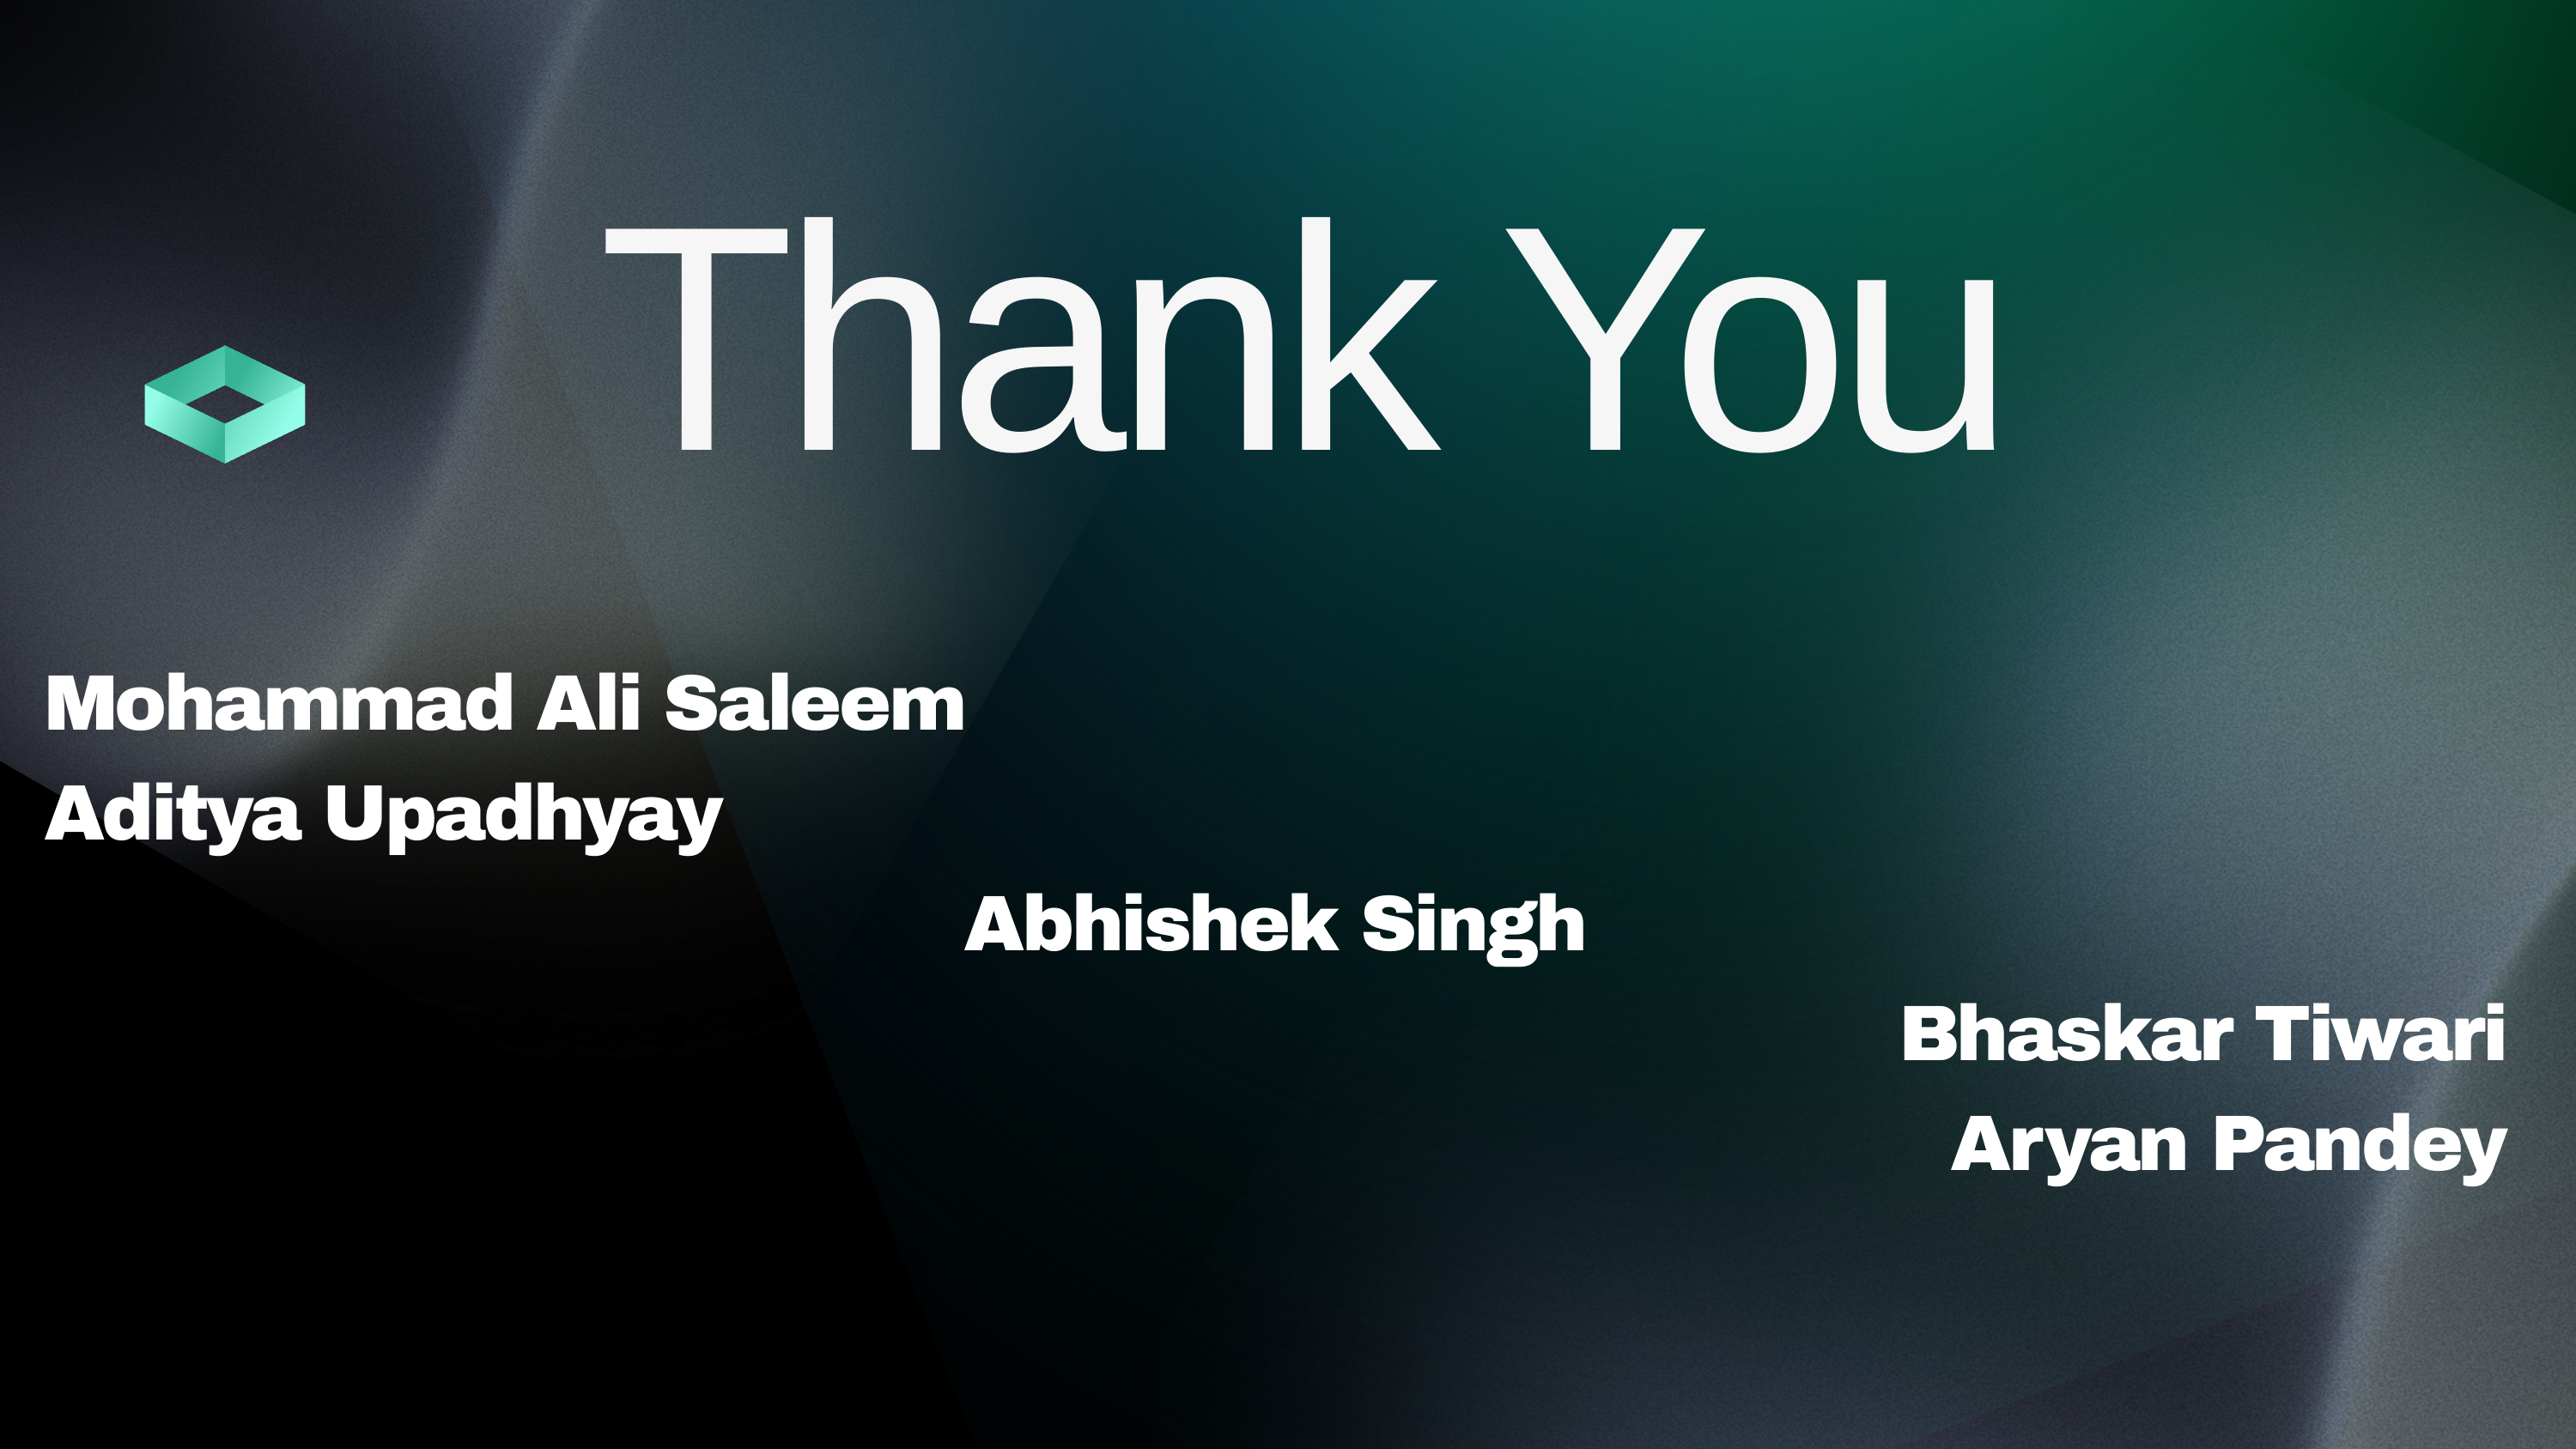

Thank You

Mohammad Ali Saleem
Aditya Upadhyay
Abhishek Singh
Bhaskar Tiwari
Aryan Pandey